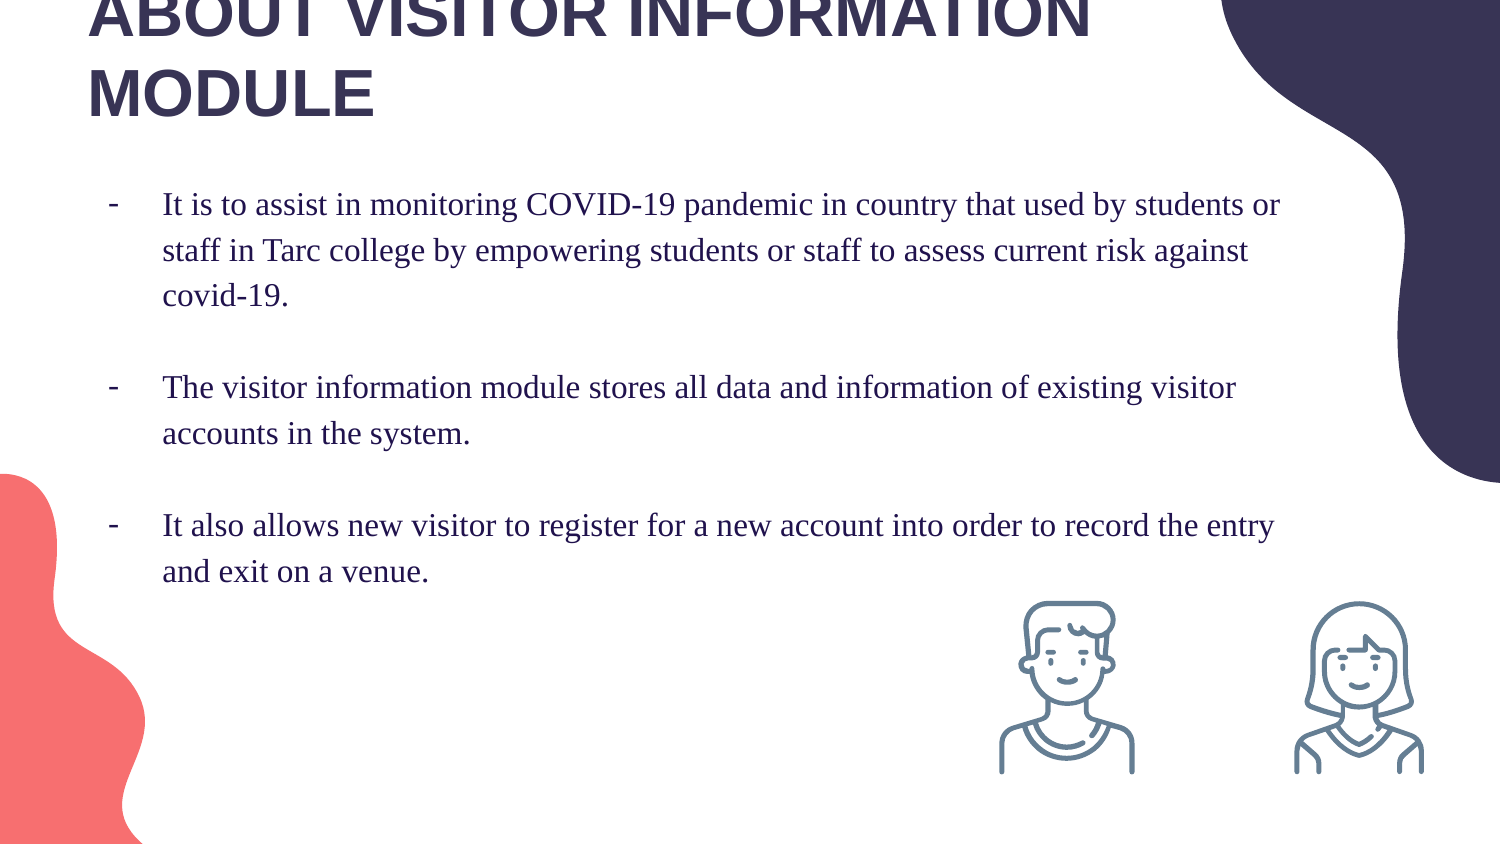

ABOUT VISITOR INFORMATION MODULE
It is to assist in monitoring COVID-19 pandemic in country that used by students or staff in Tarc college by empowering students or staff to assess current risk against covid-19.

The visitor information module stores all data and information of existing visitor accounts in the system.

It also allows new visitor to register for a new account into order to record the entry and exit on a venue.